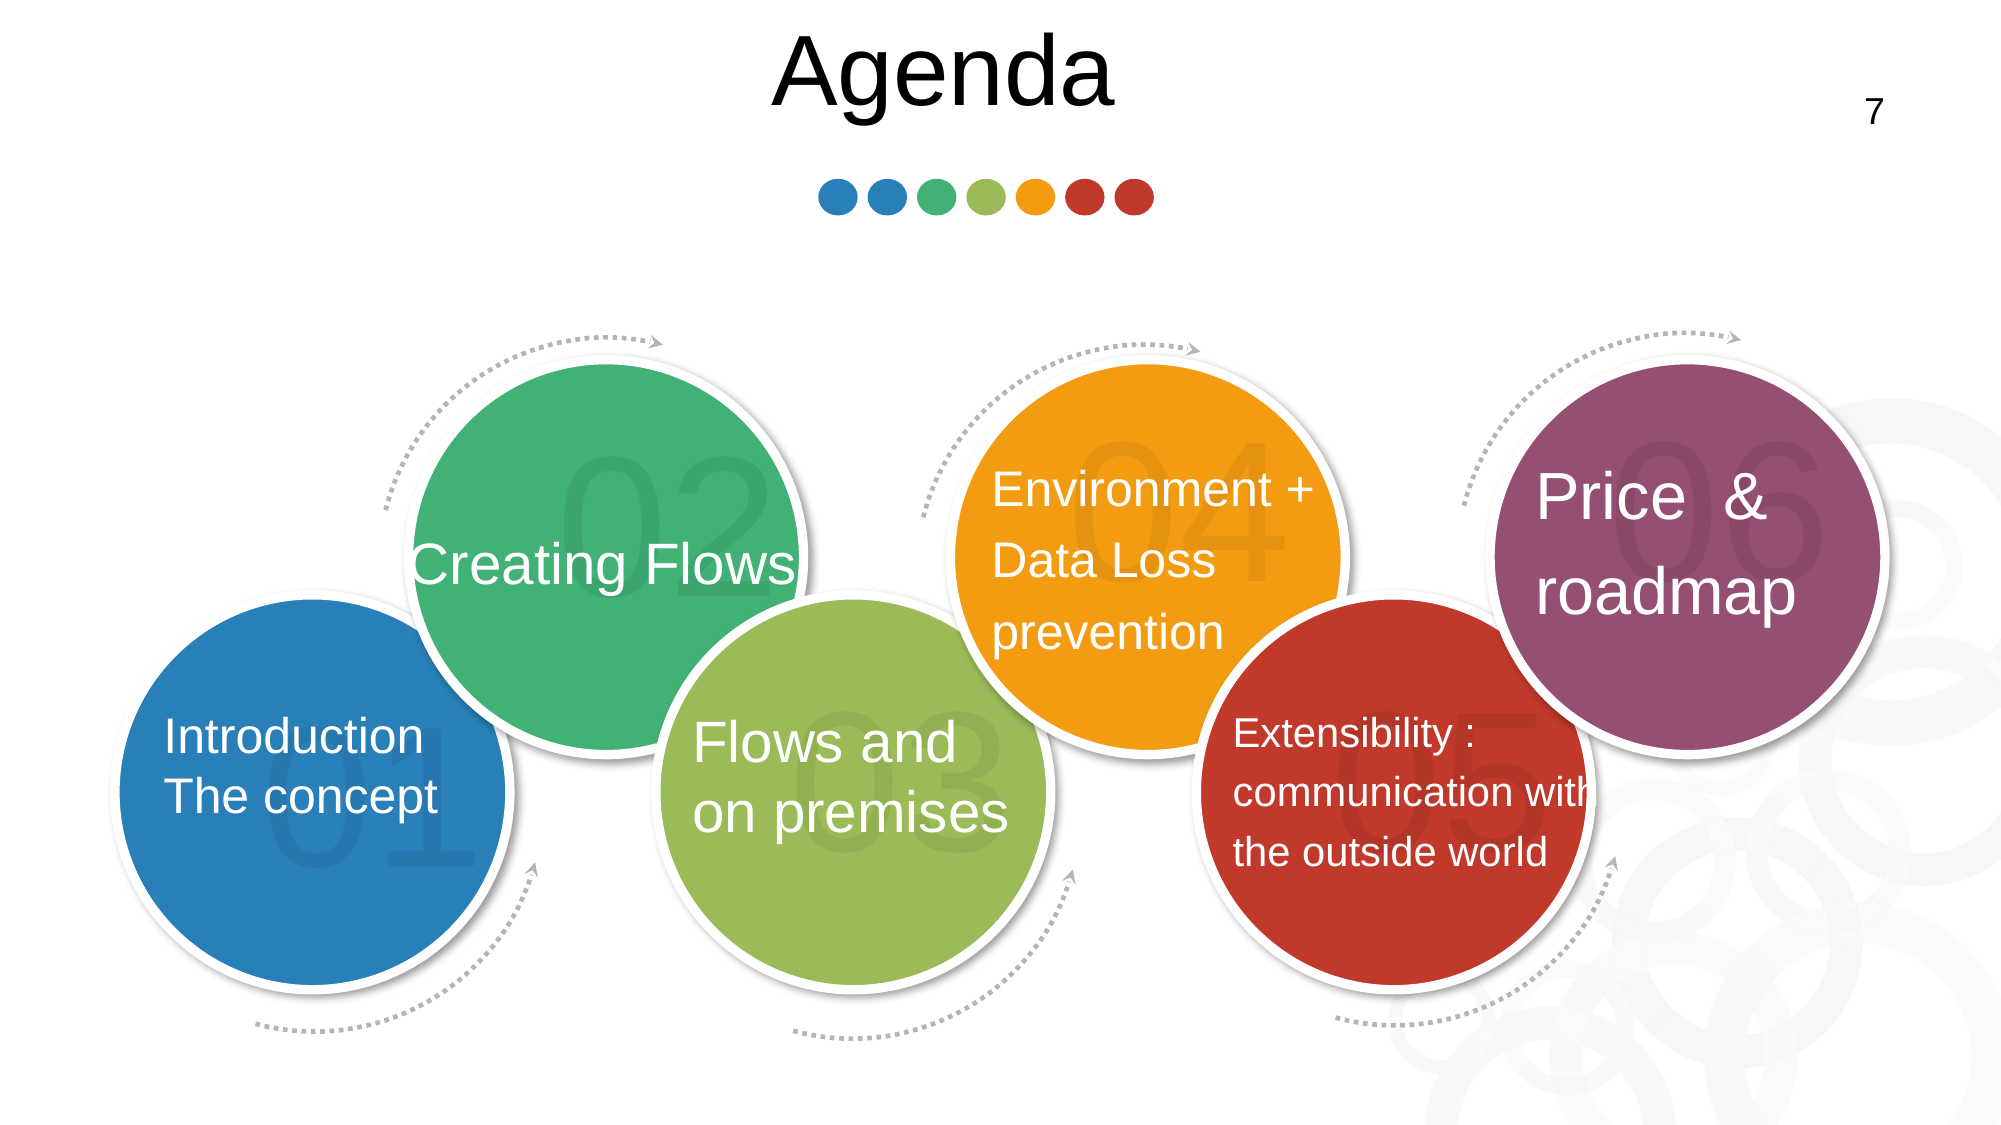

# Agenda
7

04
06
02
Price  &
roadmap
Environment +
Data Loss
prevention
Creating Flows

03
05
01
Introduction
The concept
Flows and
on premises
Extensibility :
communication with
the outside world